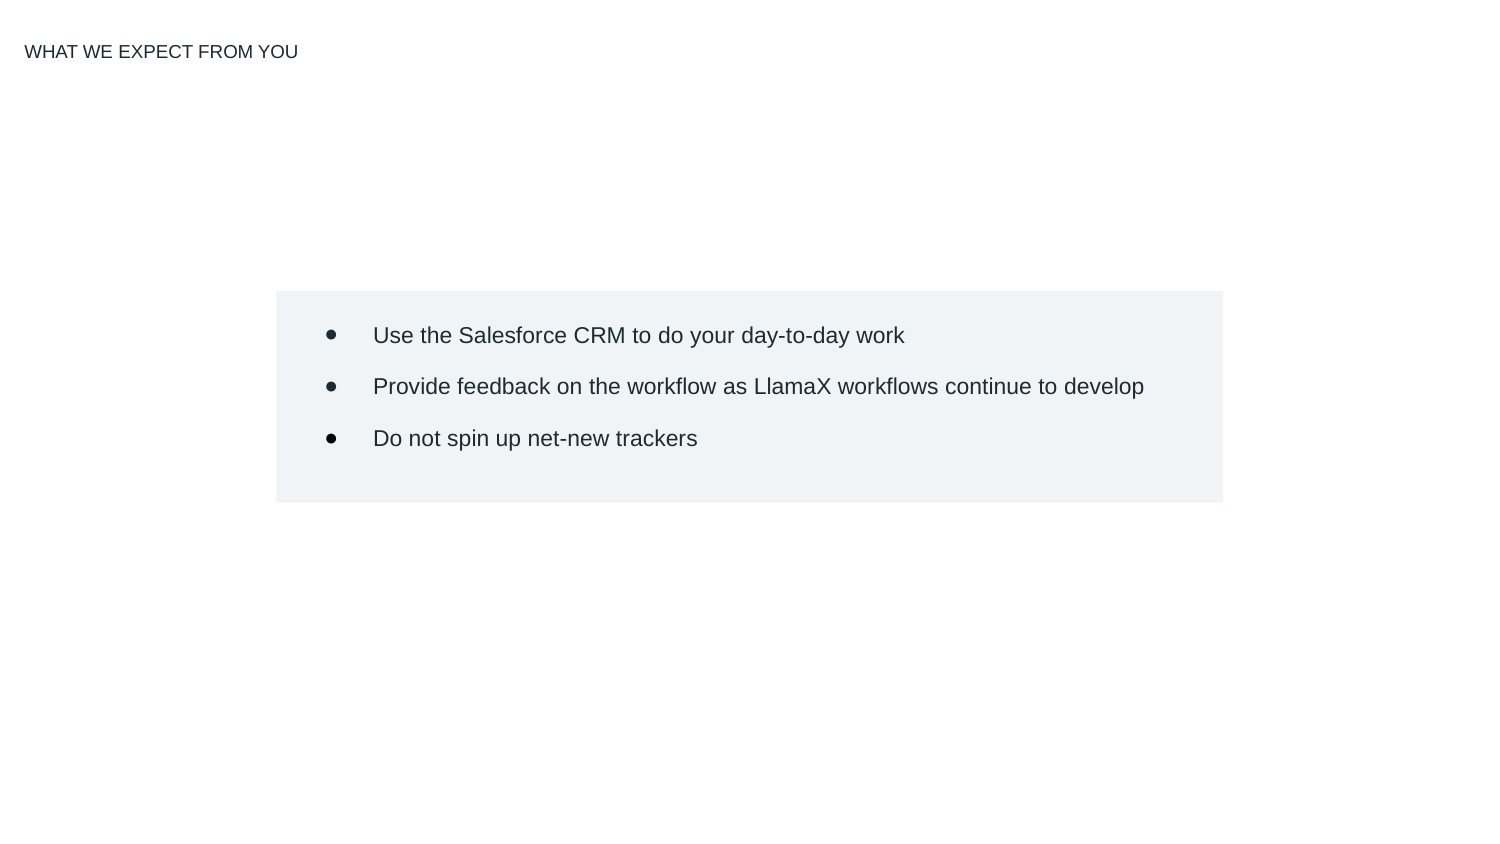

WHAT WE EXPECT FROM YOU

Use the Salesforce CRM to do your day-to-day work
Provide feedback on the workflow as LlamaX workflows continue to develop
Do not spin up net-new trackers